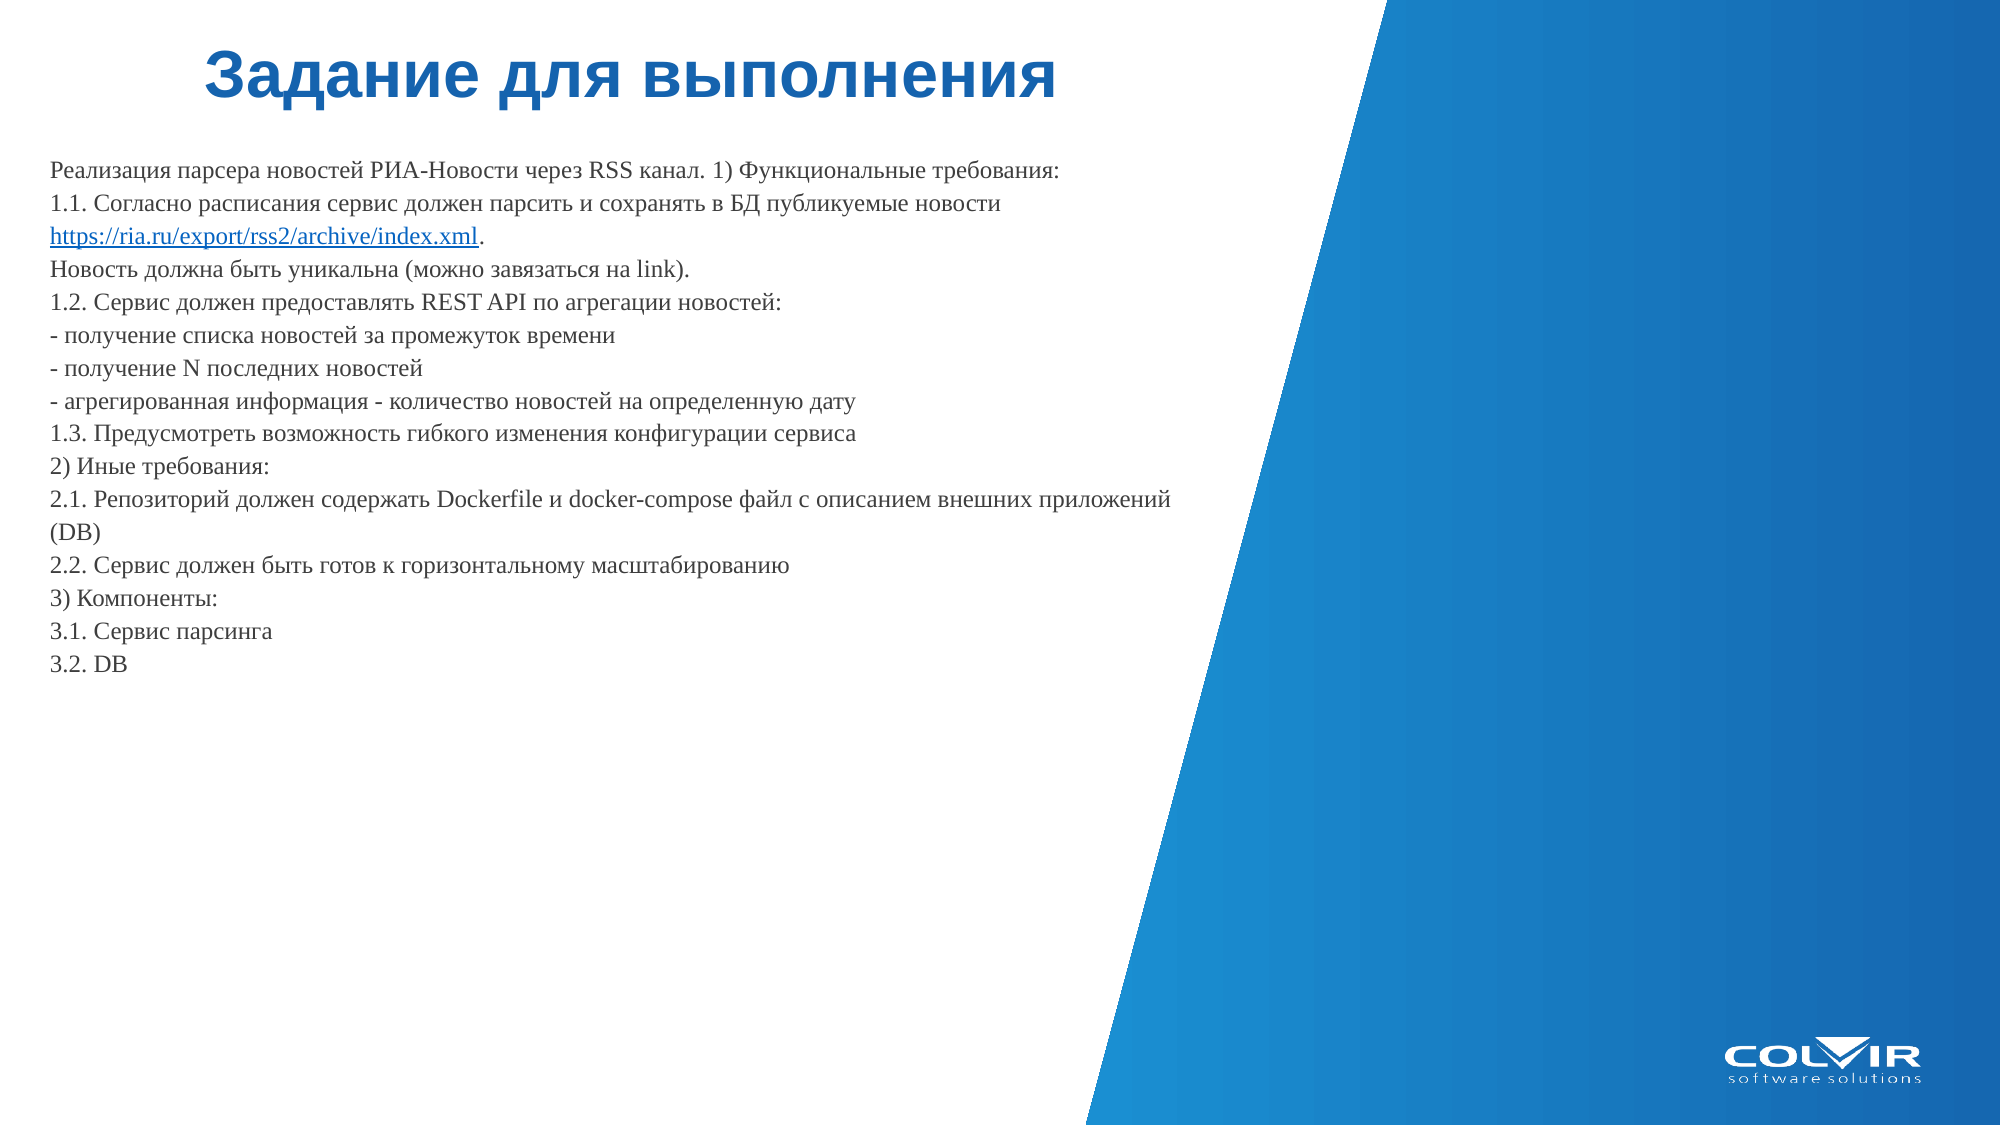

# Задание для выполнения
Реализация парсера новостей РИА-Новости через RSS канал. 1) Функциональные требования:
1.1. Согласно расписания сервис должен парсить и сохранять в БД публикуемые новости https://ria.ru/export/rss2/archive/index.xml.
Новость должна быть уникальна (можно завязаться на link).
1.2. Сервис должен предоставлять REST API по агрегации новостей:
- получение списка новостей за промежуток времени
- получение N последних новостей
- агрегированная информация - количество новостей на определенную дату
1.3. Предусмотреть возможность гибкого изменения конфигурации сервиса
2) Иные требования:
2.1. Репозиторий должен содержать Dockerfile и docker-compose файл с описанием внешних приложений (DB)
2.2. Сервис должен быть готов к горизонтальному масштабированию
3) Компоненты:
3.1. Сервис парсинга
3.2. DB